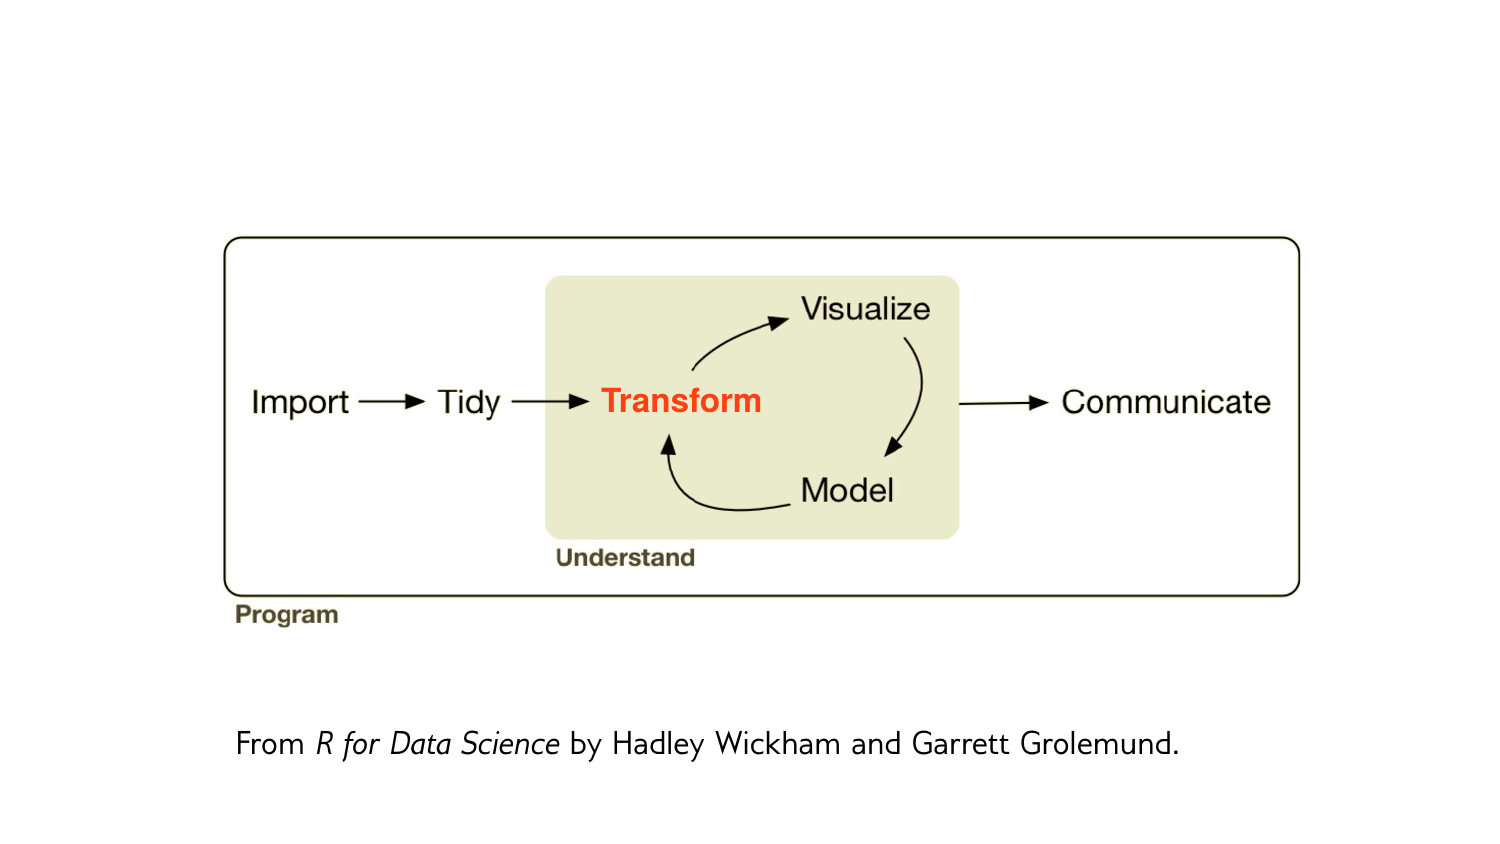

Transform
From R for Data Science by Hadley Wickham and Garrett Grolemund.